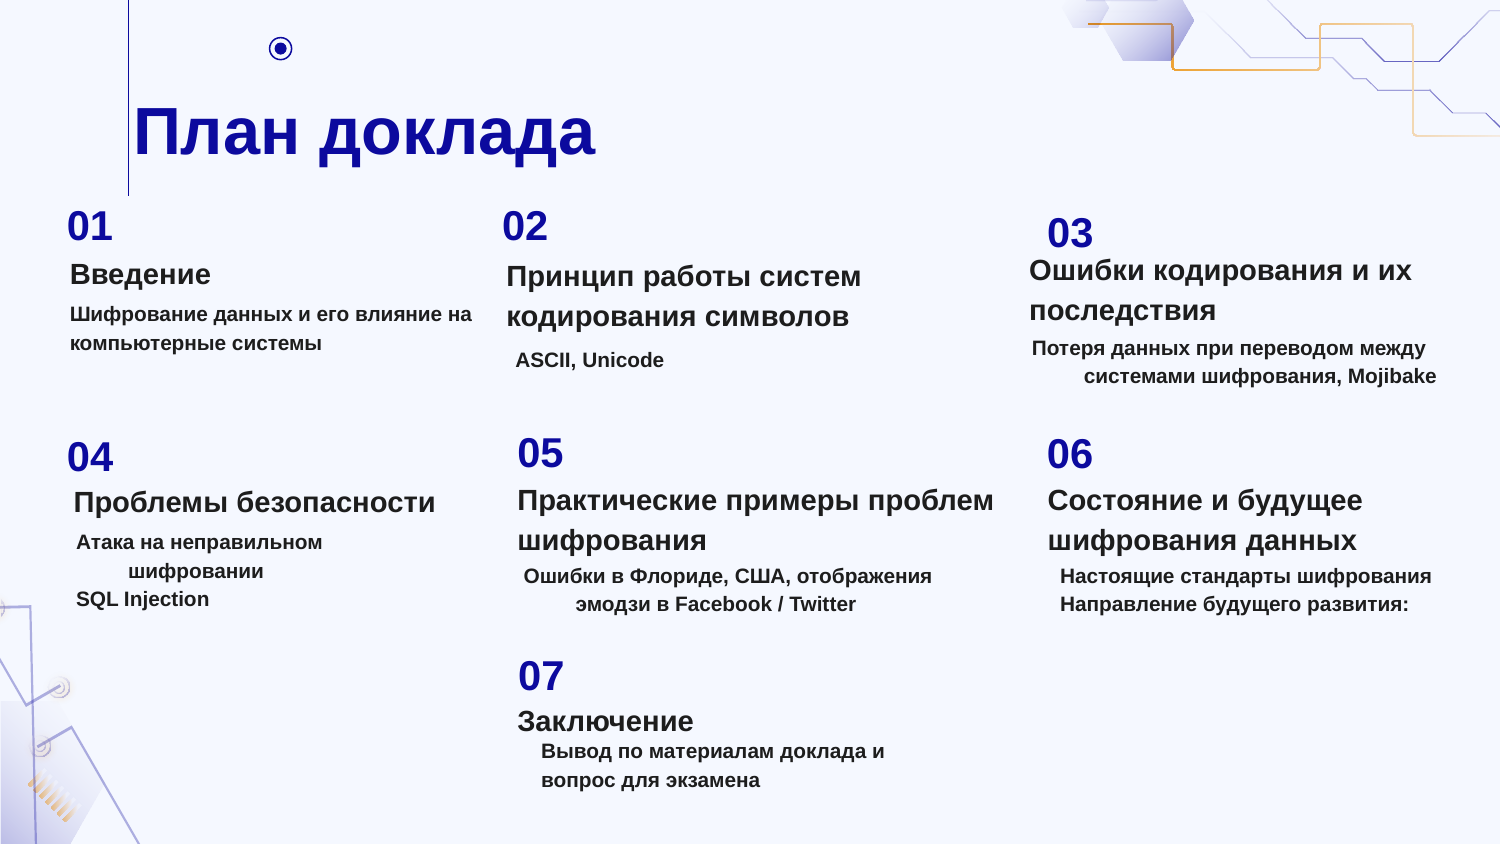

# План доклада
03
01
02
Введение
Ошибки кодирования и их последствия
Принцип работы систем кодирования символов
Шифрование данных и его влияние на компьютерные системы
Потеря данных при переводом между системами шифрования, Mojibake
ASCII, Unicode
06
05
04
Проблемы безопасности
Состояние и будущее шифрования данных
Практические примеры проблем шифрования
Атака на неправильном шифровании
SQL Injection
Ошибки в Флориде, США, отображения эмодзи в Facebook / Twitter
Настоящие стандарты шифрования
Направление будущего развития:
07
Заключение
Вывод по материалам доклада и вопрос для экзамена